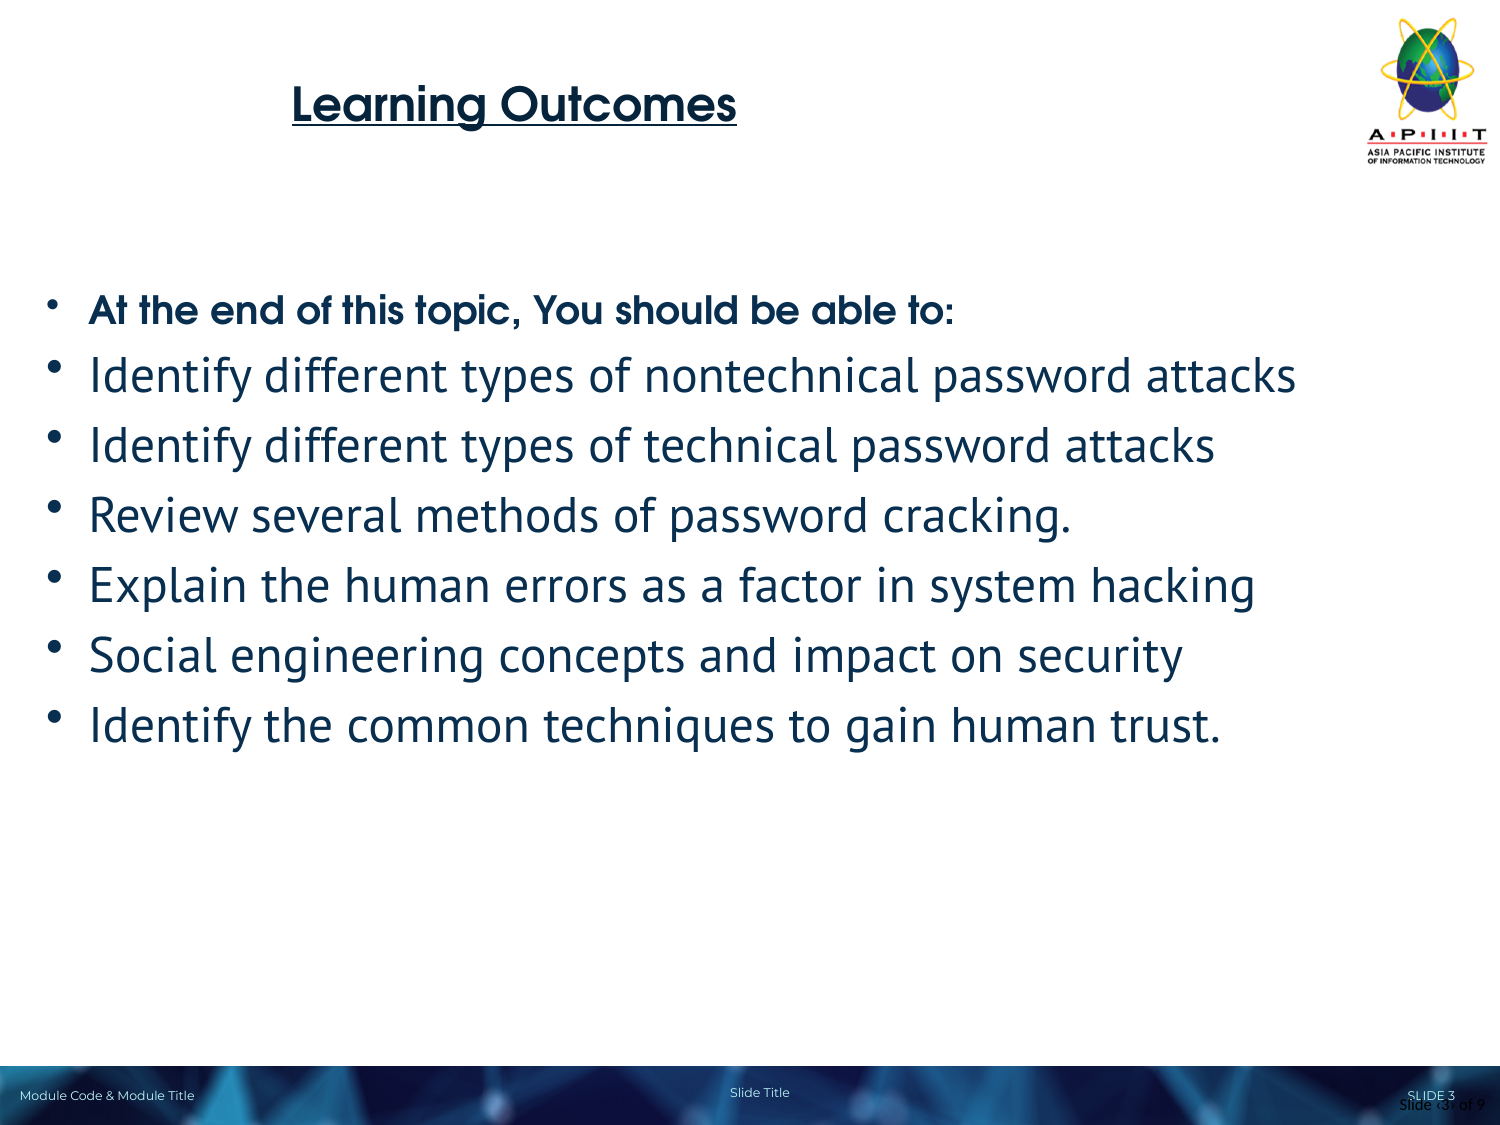

# Learning Outcomes
At the end of this topic, You should be able to:
Identify different types of nontechnical password attacks
Identify different types of technical password attacks
Review several methods of password cracking.
Explain the human errors as a factor in system hacking
Social engineering concepts and impact on security
Identify the common techniques to gain human trust.

Slide ‹3› of 9